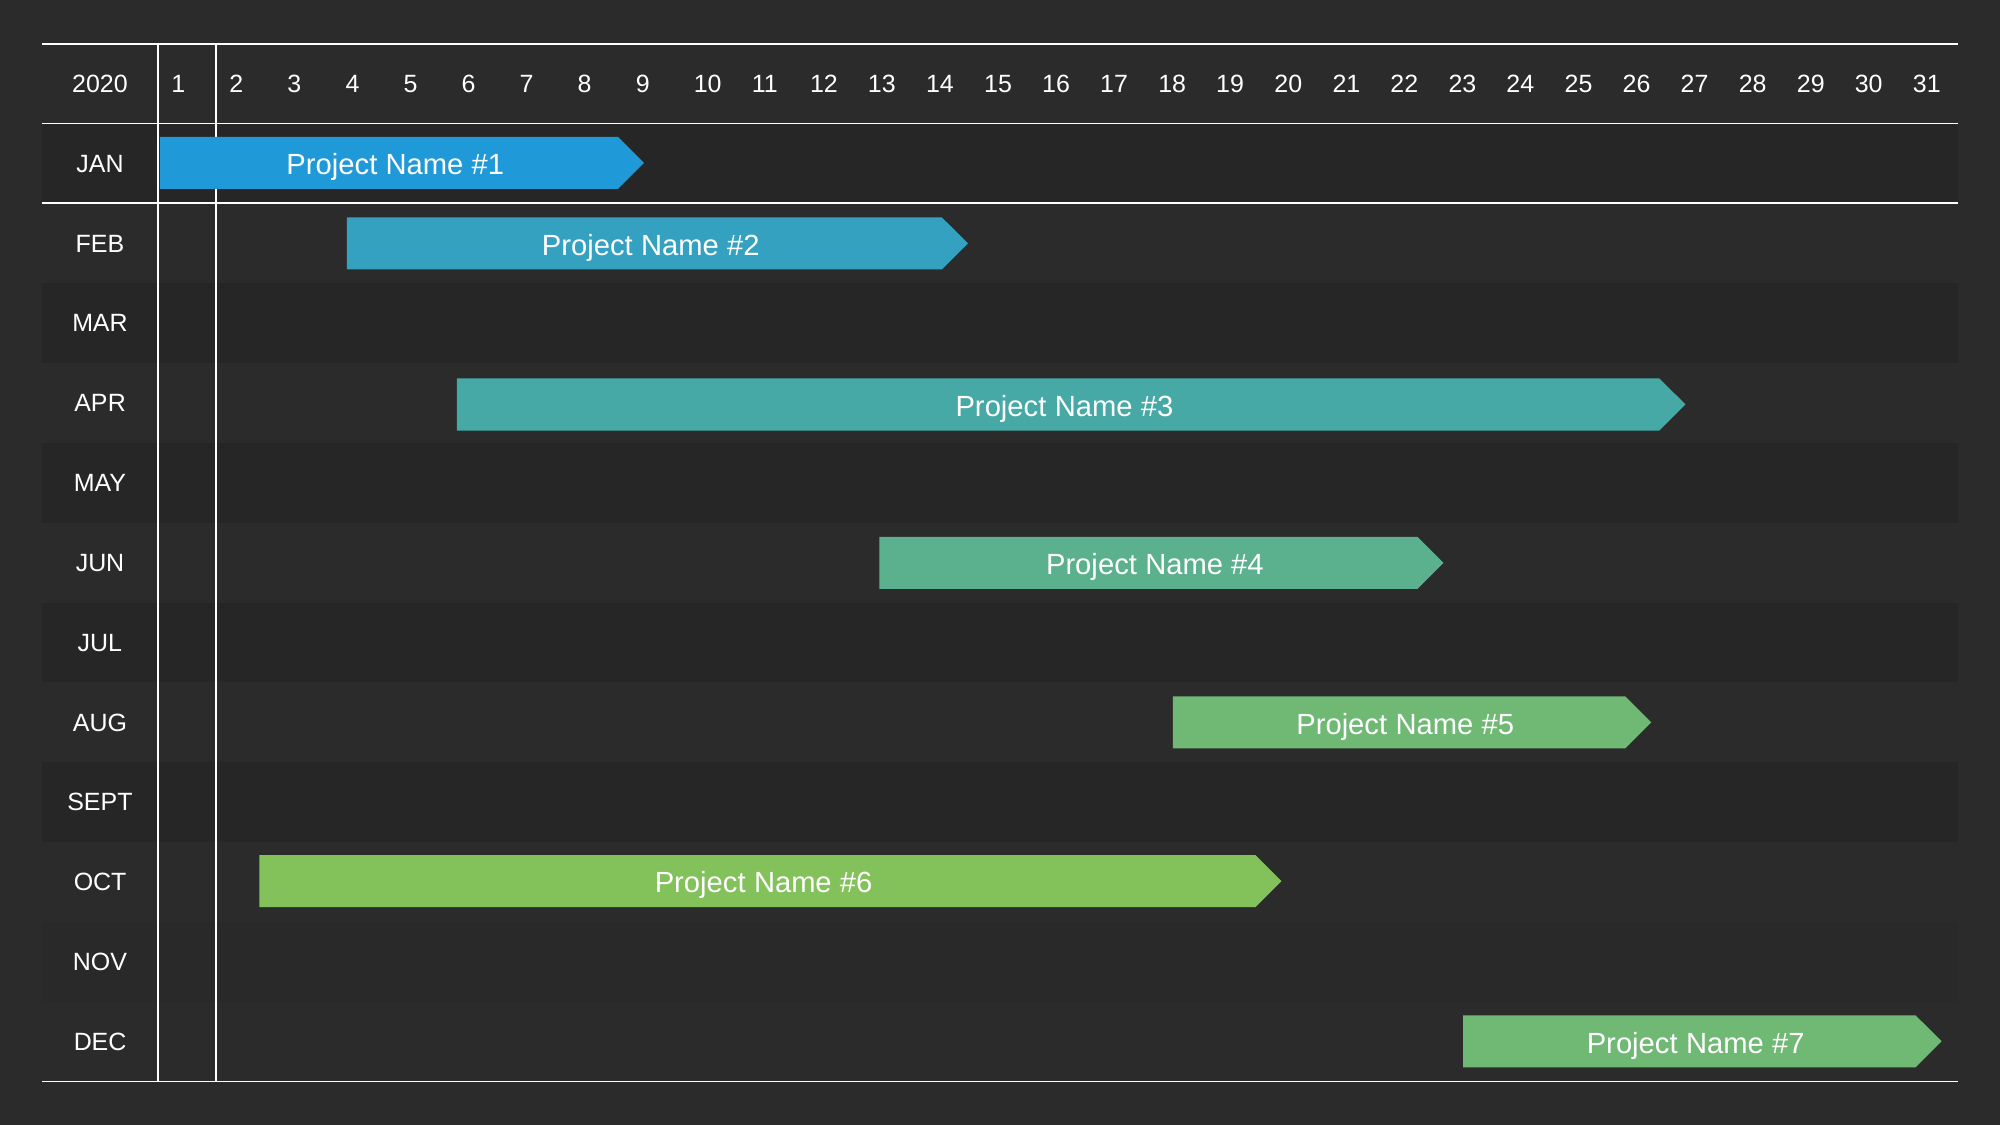

| 2020 | 1 | 2 | 3 | 4 | 5 | 6 | 7 | 8 | 9 | 10 | 11 | 12 | 13 | 14 | 15 | 16 | 17 | 18 | 19 | 20 | 21 | 22 | 23 | 24 | 25 | 26 | 27 | 28 | 29 | 30 | 31 |
| --- | --- | --- | --- | --- | --- | --- | --- | --- | --- | --- | --- | --- | --- | --- | --- | --- | --- | --- | --- | --- | --- | --- | --- | --- | --- | --- | --- | --- | --- | --- | --- |
| JAN |  |  |  |  |  |  |  |  |  |  |  |  |  |  |  |  |  |  |  |  |  |  |  |  |  |  |  |  |  |  |  |
| FEB |  |  |  |  |  |  |  |  |  |  |  |  |  |  |  |  |  |  |  |  |  |  |  |  |  |  |  |  |  |  |  |
| MAR |  |  |  |  |  |  |  |  |  |  |  |  |  |  |  |  |  |  |  |  |  |  |  |  |  |  |  |  |  |  |  |
| APR |  |  |  |  |  |  |  |  |  |  |  |  |  |  |  |  |  |  |  |  |  |  |  |  |  |  |  |  |  |  |  |
| MAY |  |  |  |  |  |  |  |  |  |  |  |  |  |  |  |  |  |  |  |  |  |  |  |  |  |  |  |  |  |  |  |
| JUN |  |  |  |  |  |  |  |  |  |  |  |  |  |  |  |  |  |  |  |  |  |  |  |  |  |  |  |  |  |  |  |
| JUL |  |  |  |  |  |  |  |  |  |  |  |  |  |  |  |  |  |  |  |  |  |  |  |  |  |  |  |  |  |  |  |
| AUG |  |  |  |  |  |  |  |  |  |  |  |  |  |  |  |  |  |  |  |  |  |  |  |  |  |  |  |  |  |  |  |
| SEPT |  |  |  |  |  |  |  |  |  |  |  |  |  |  |  |  |  |  |  |  |  |  |  |  |  |  |  |  |  |  |  |
| OCT |  |  |  |  |  |  |  |  |  |  |  |  |  |  |  |  |  |  |  |  |  |  |  |  |  |  |  |  |  |  |  |
| NOV |  |  |  |  |  |  |  |  |  |  |  |  |  |  |  |  |  |  |  |  |  |  |  |  |  |  |  |  |  |  |  |
| DEC |  |  |  |  |  |  |  |  |  |  |  |  |  |  |  |  |  |  |  |  |  |  |  |  |  |  |  |  |  |  |  |
Project Name #1
Project Name #2
Project Name #3
Project Name #4
Project Name #5
Project Name #6
Project Name #7